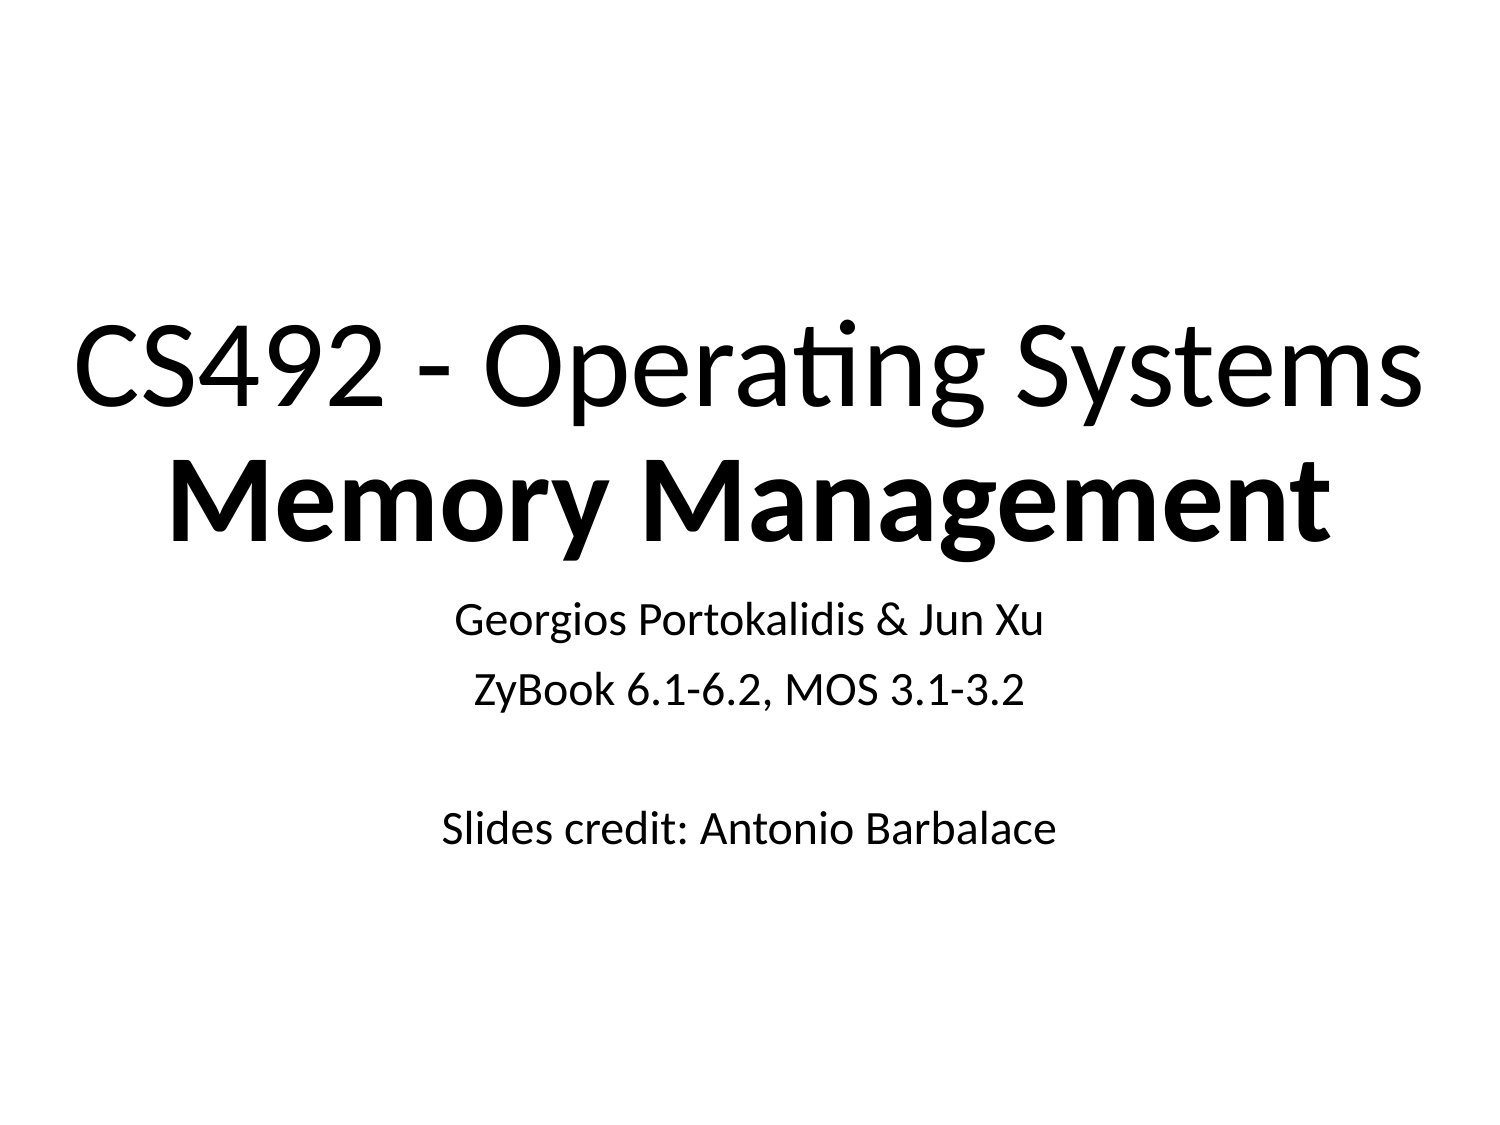

# CS492 - Operating Systems Memory Management
Georgios Portokalidis & Jun Xu
ZyBook 6.1-6.2, MOS 3.1-3.2

Slides credit: Antonio Barbalace